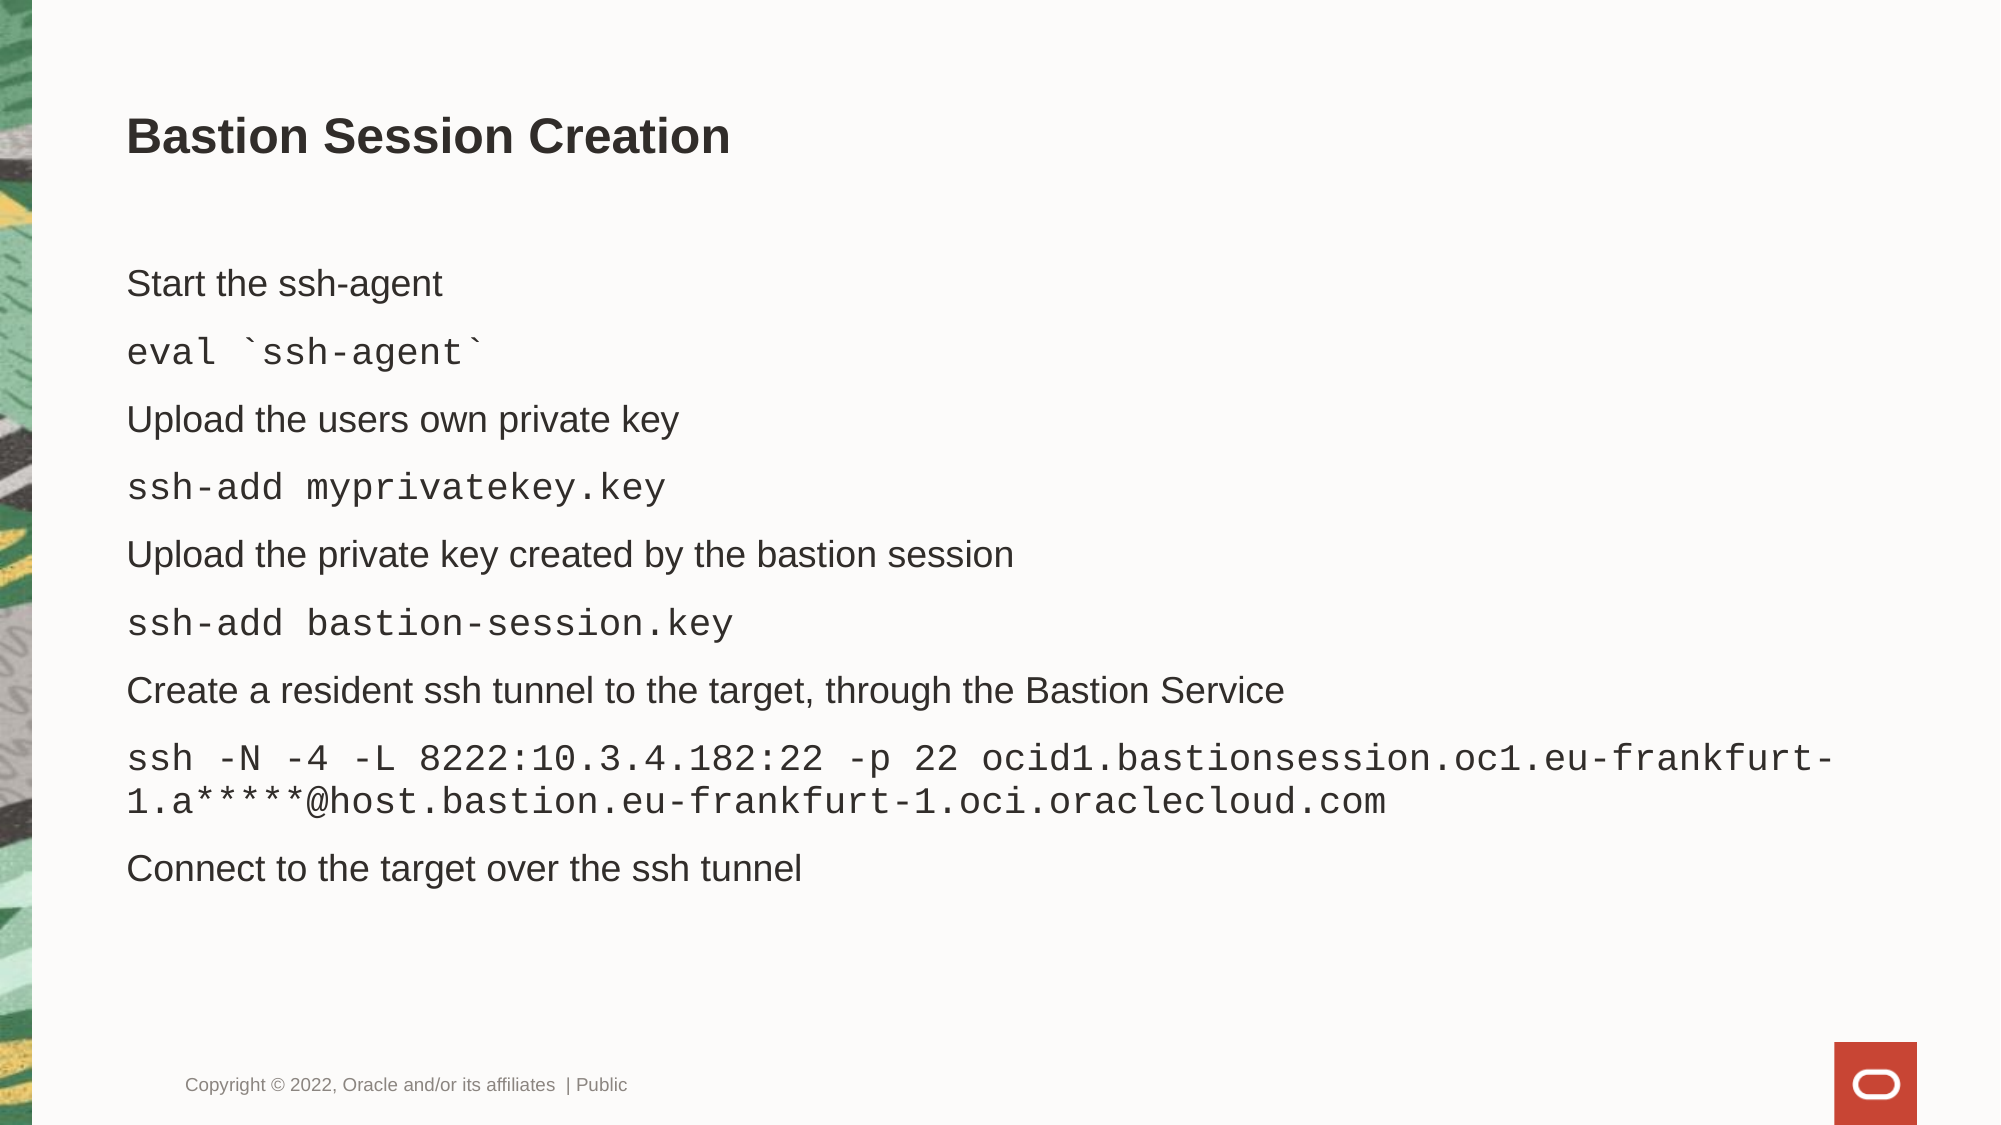

# Bastion Session Creation
Start the ssh-agent
eval `ssh-agent`
Upload the users own private key
ssh-add myprivatekey.key
Upload the private key created by the bastion session
ssh-add bastion-session.key
Create a resident ssh tunnel to the target, through the Bastion Service
ssh -N -4 -L 8222:10.3.4.182:22 -p 22 ocid1.bastionsession.oc1.eu-frankfurt-1.a*****@host.bastion.eu-frankfurt-1.oci.oraclecloud.com
Connect to the target over the ssh tunnel

Copyright © 2022, Oracle and/or its affiliates  | Public